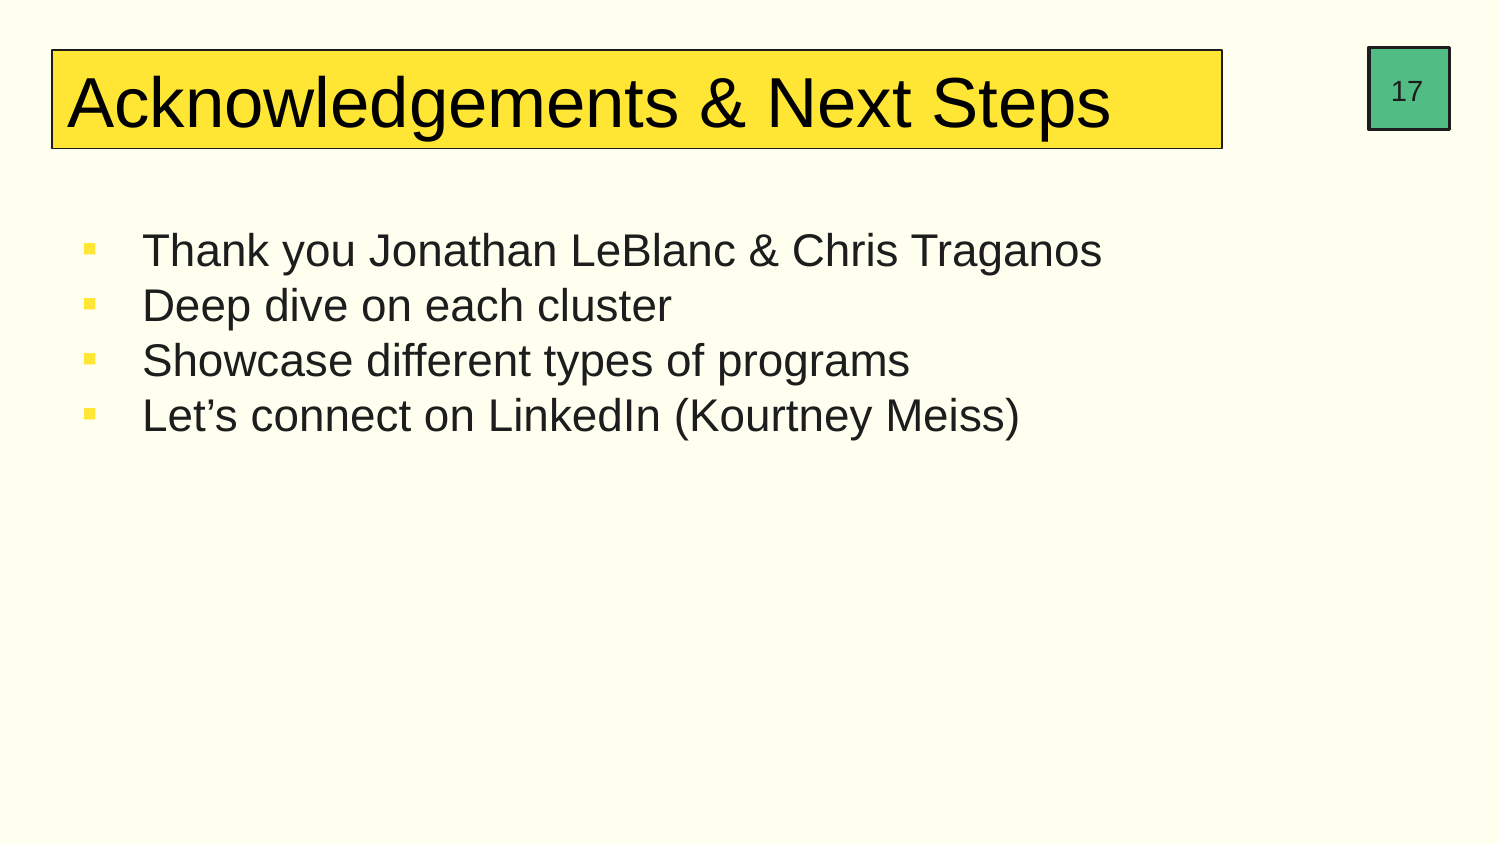

17
Acknowledgements & Next Steps
Thank you Jonathan LeBlanc & Chris Traganos
Deep dive on each cluster
Showcase different types of programs
Let’s connect on LinkedIn (Kourtney Meiss)